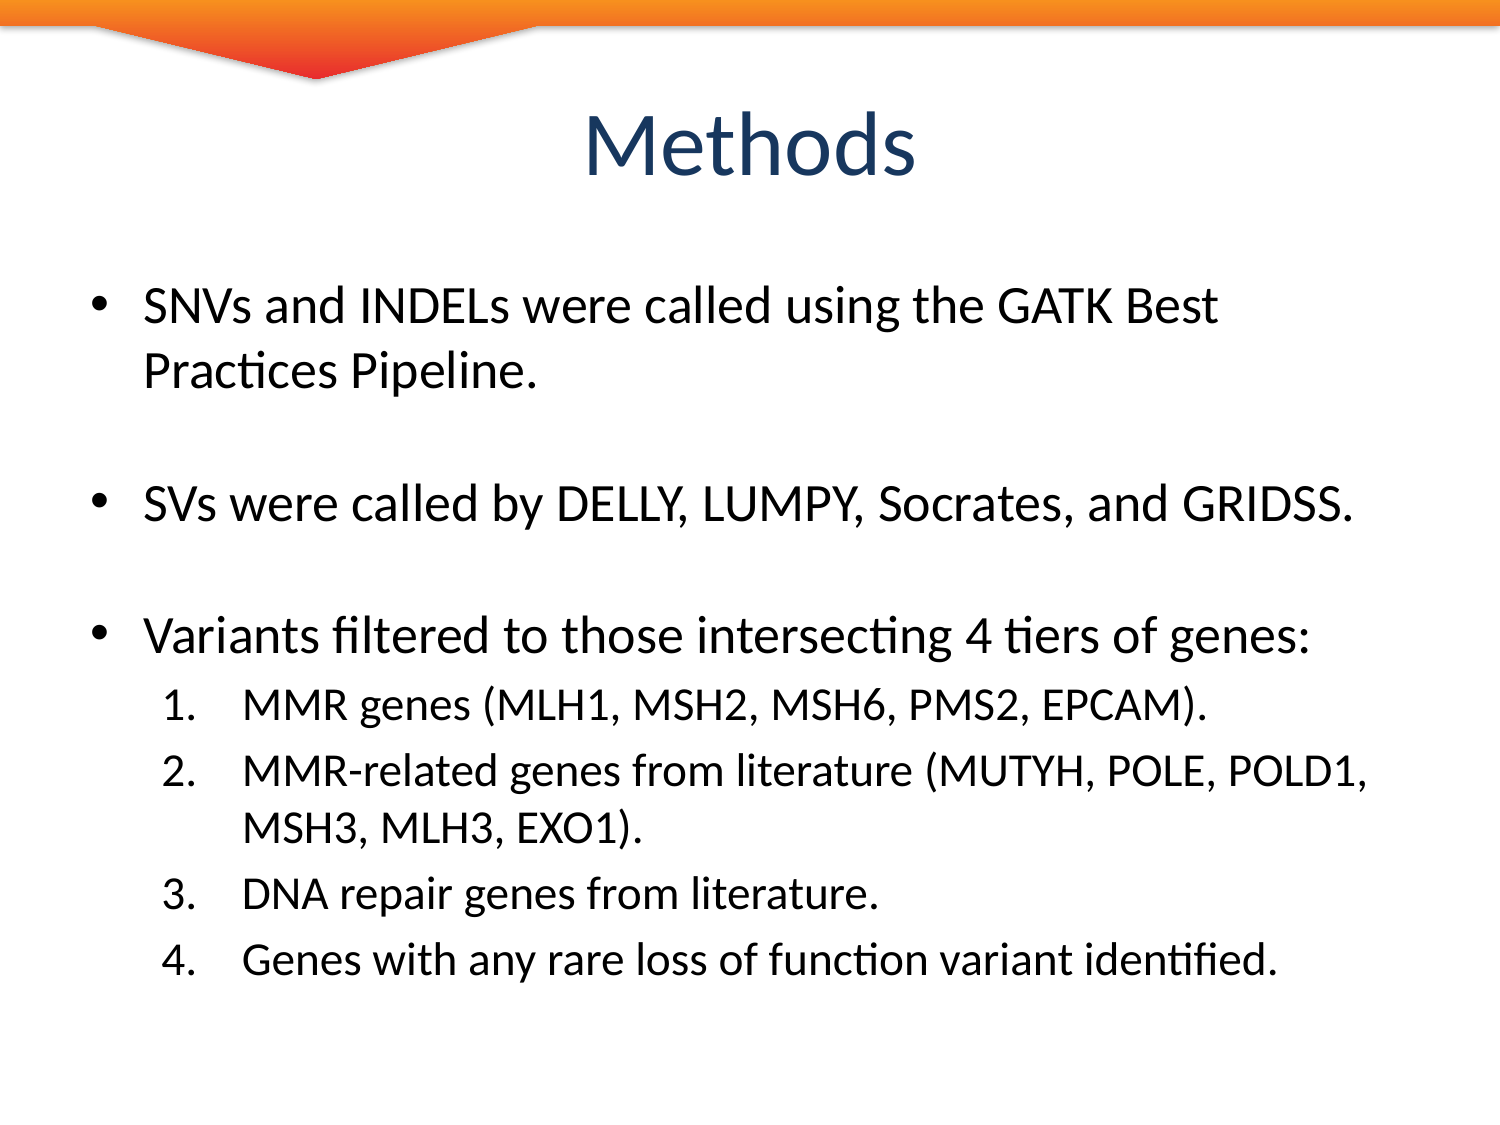

# Methods
SNVs and INDELs were called using the GATK Best Practices Pipeline.

SVs were called by DELLY, LUMPY, Socrates, and GRIDSS.

Variants filtered to those intersecting 4 tiers of genes:
MMR genes (MLH1, MSH2, MSH6, PMS2, EPCAM).
MMR-related genes from literature (MUTYH, POLE, POLD1, MSH3, MLH3, EXO1).
DNA repair genes from literature.
Genes with any rare loss of function variant identified.